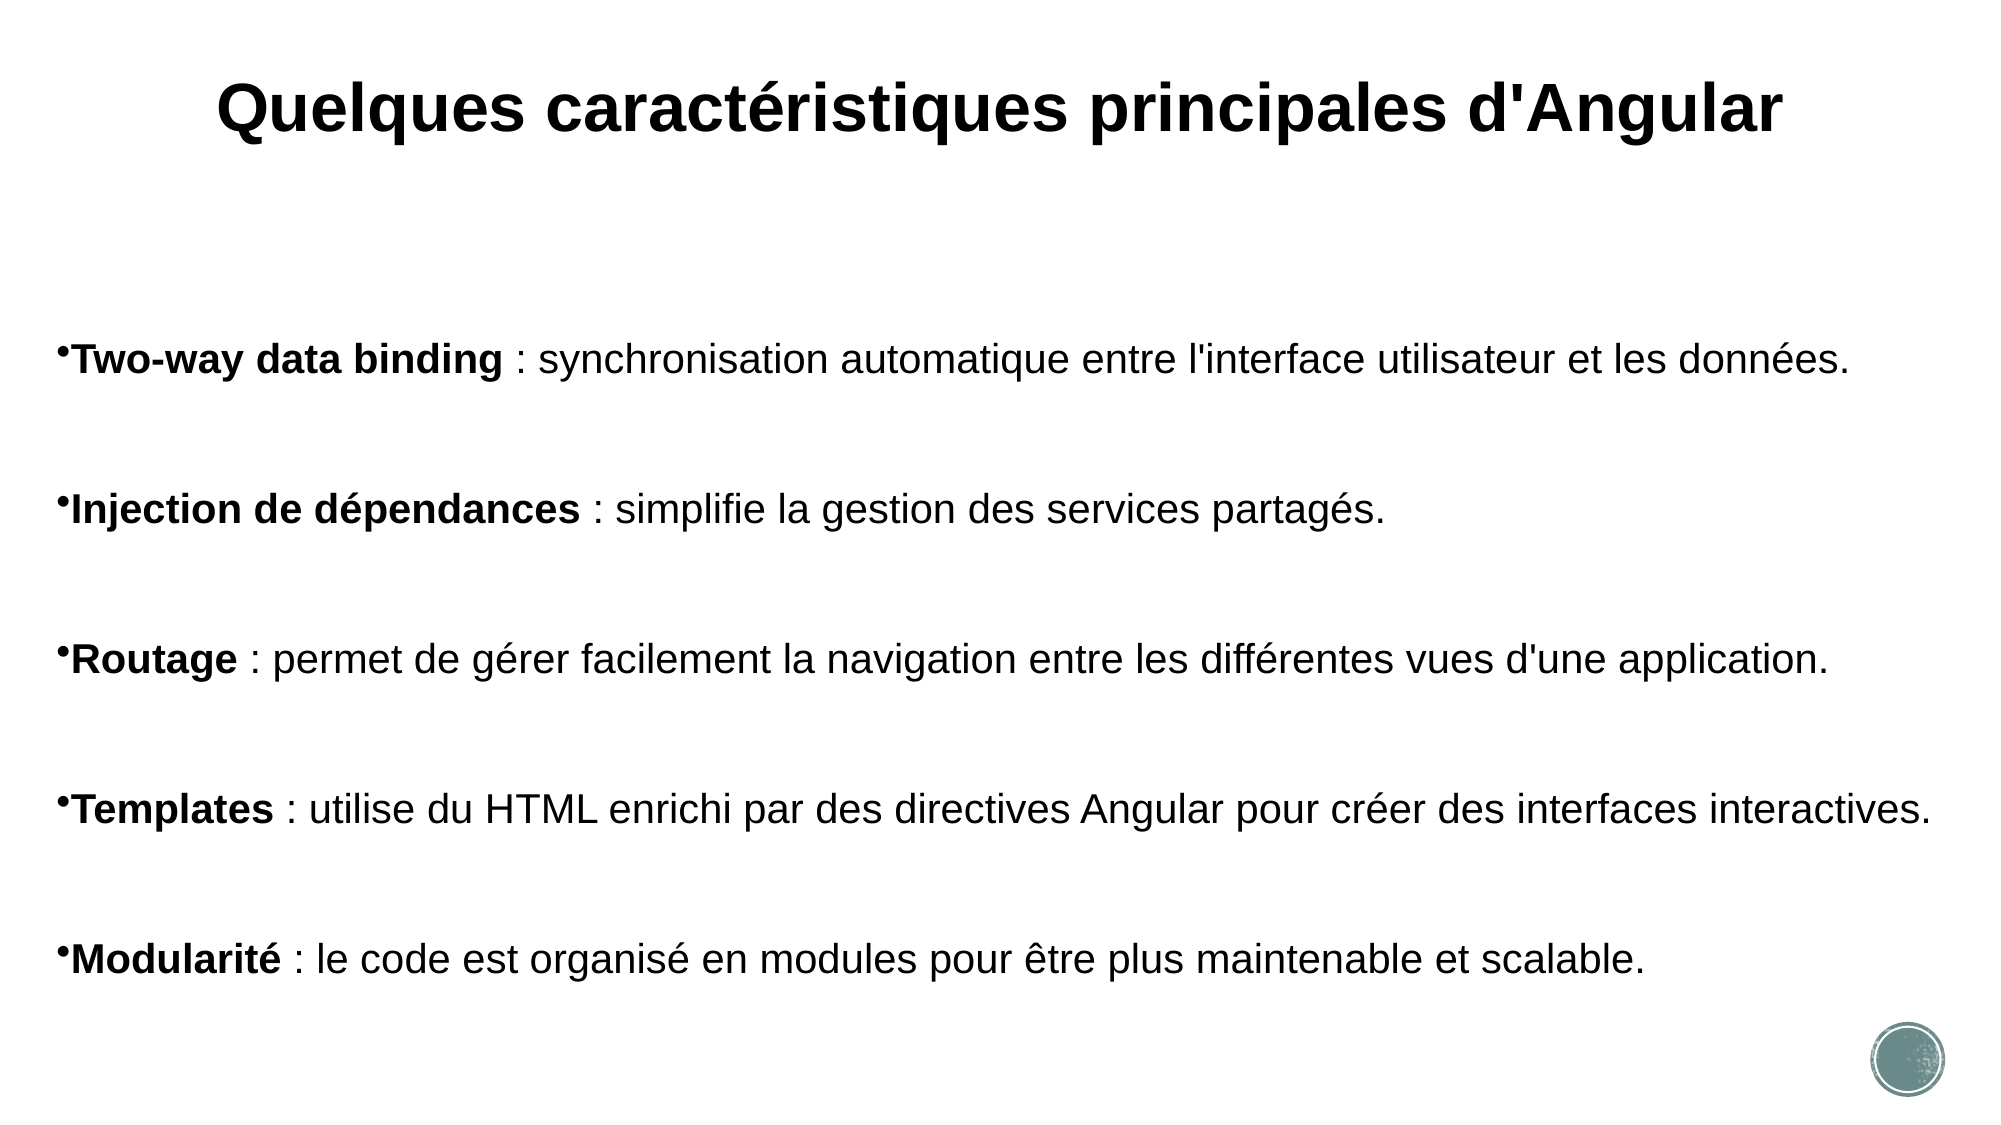

# Quelques caractéristiques principales d'Angular
Two-way data binding : synchronisation automatique entre l'interface utilisateur et les données.
Injection de dépendances : simplifie la gestion des services partagés.
Routage : permet de gérer facilement la navigation entre les différentes vues d'une application.
Templates : utilise du HTML enrichi par des directives Angular pour créer des interfaces interactives.
Modularité : le code est organisé en modules pour être plus maintenable et scalable.